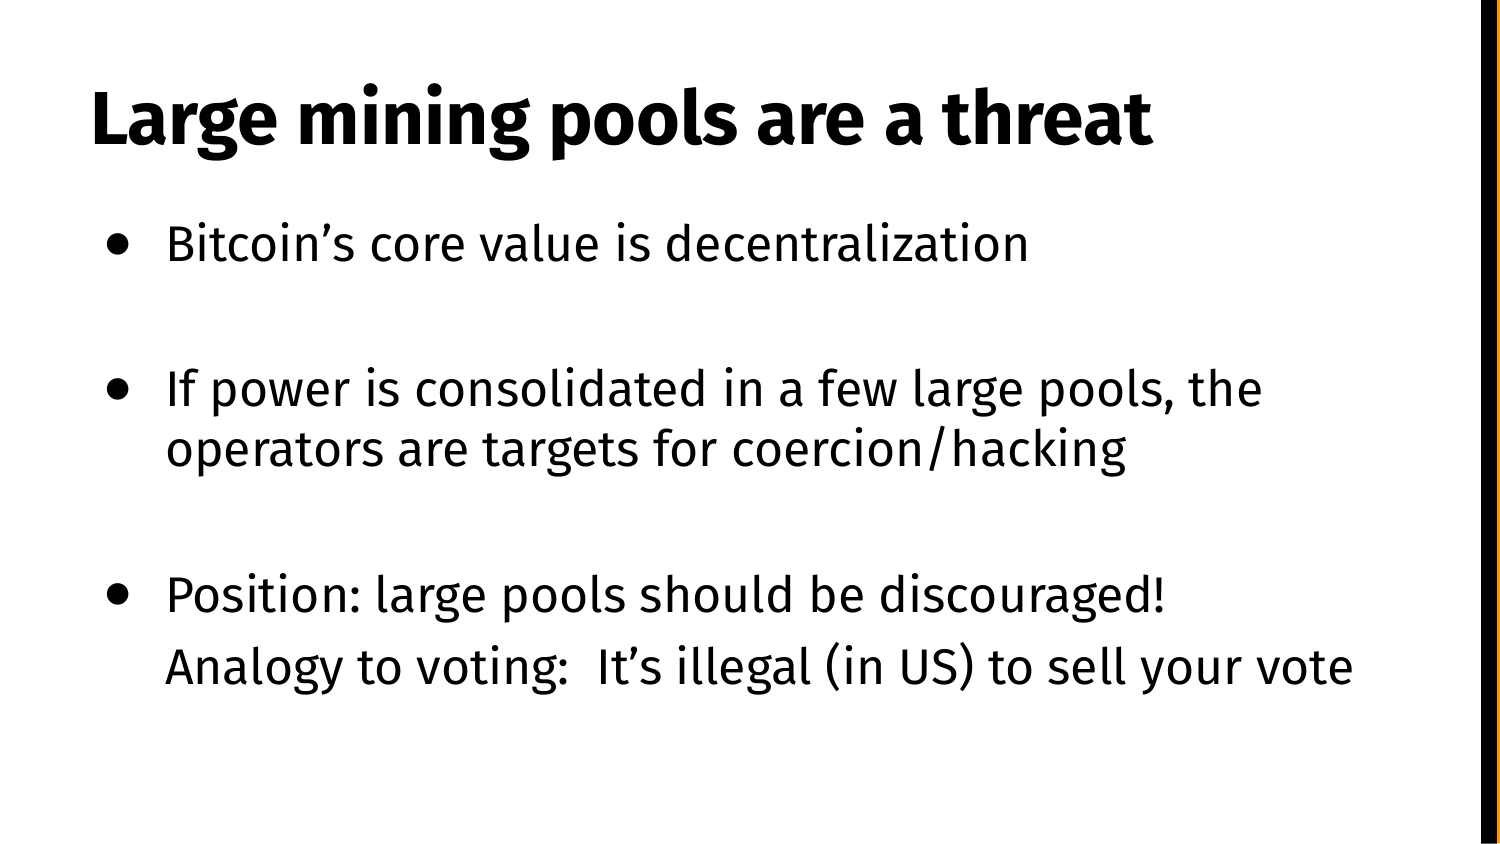

# Large mining pools are a threat
Bitcoin’s core value is decentralization

If power is consolidated in a few large pools, the operators are targets for coercion/hacking

Position: large pools should be discouraged!
Analogy to voting:  It’s illegal (in US) to sell your vote